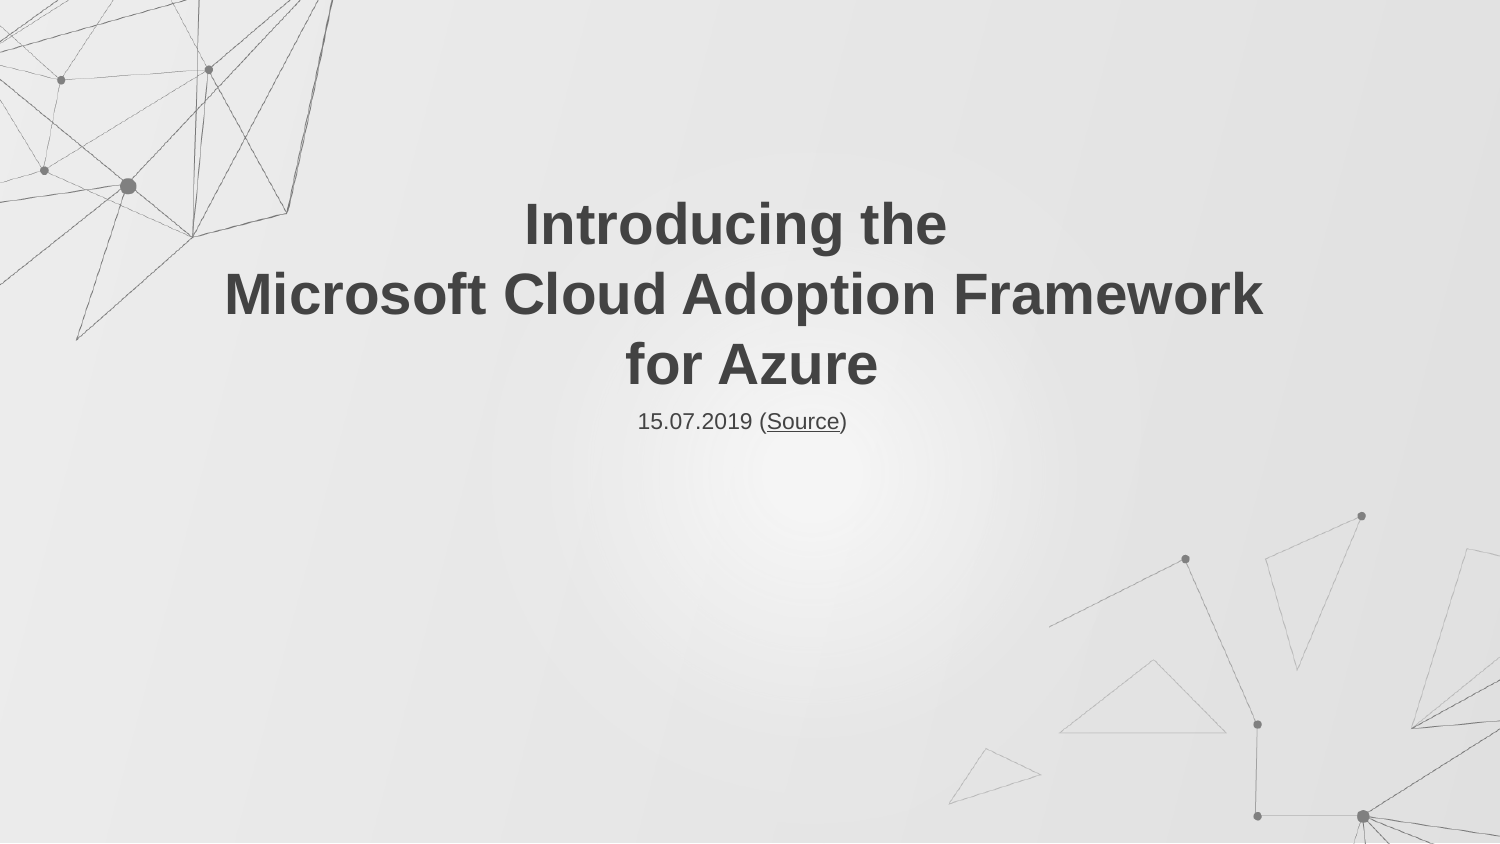

# Introducing the Microsoft Cloud Adoption Framework for Azure
15.07.2019 (Source)